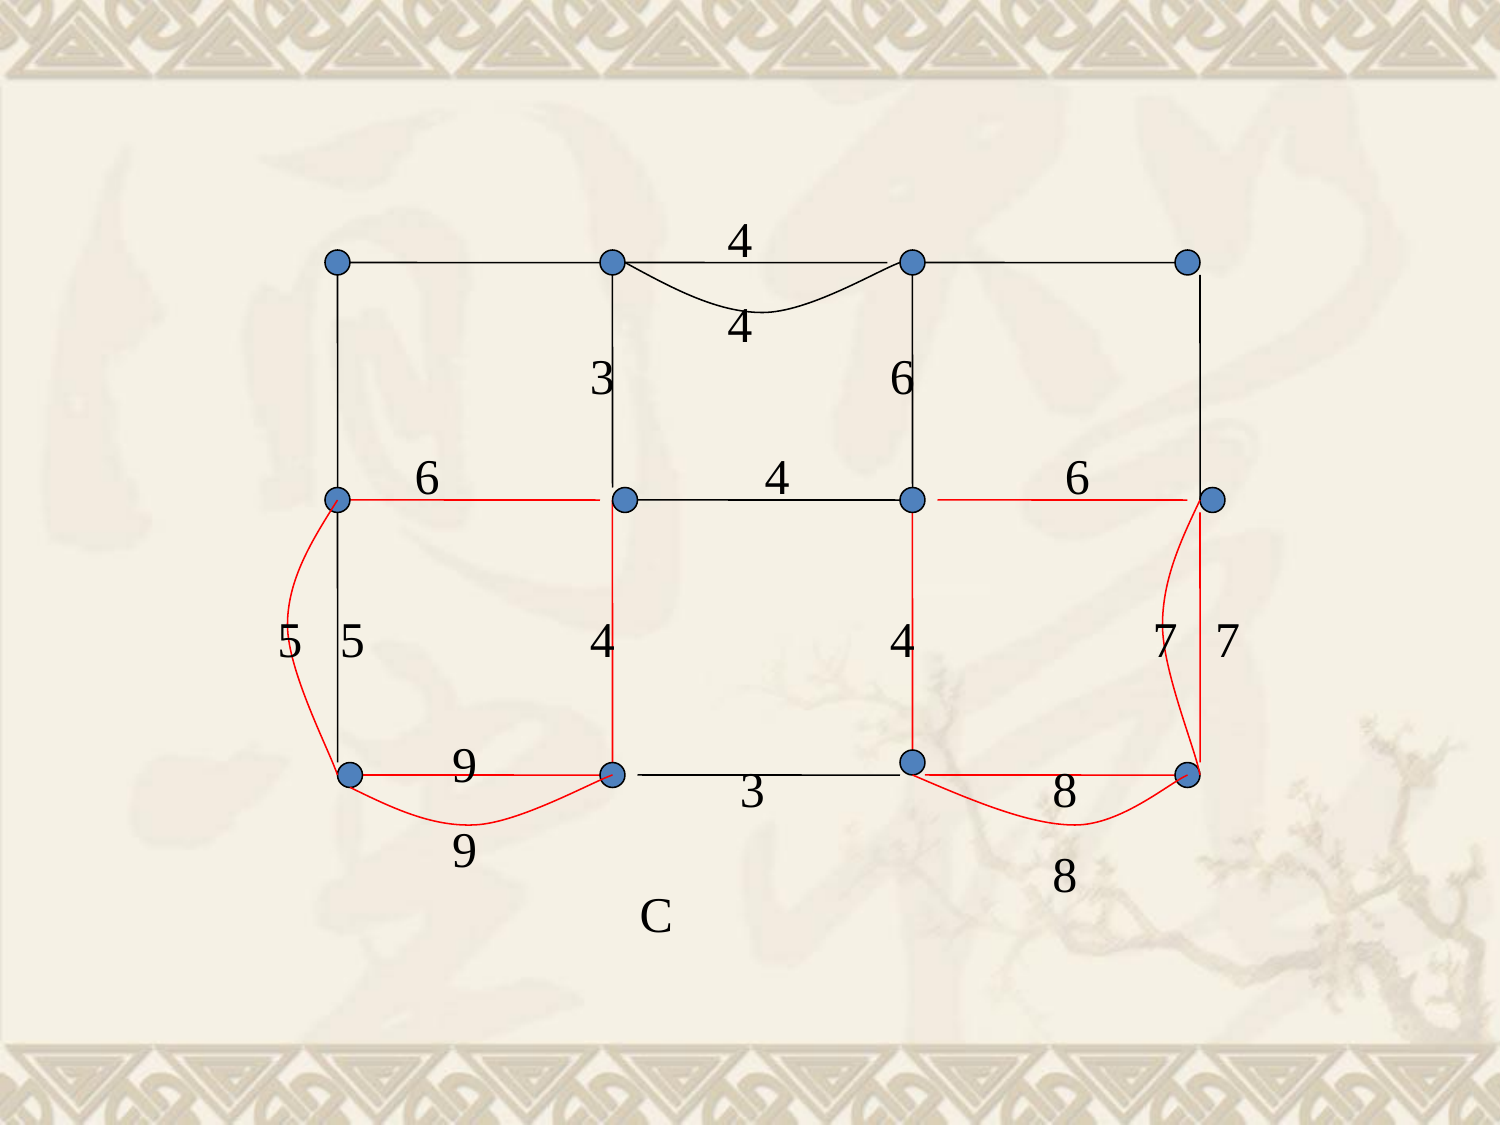

4
4

3                      6
6                          4                      6

5   5                  4                      4                   7   7
9
9
                   8
                         8

C